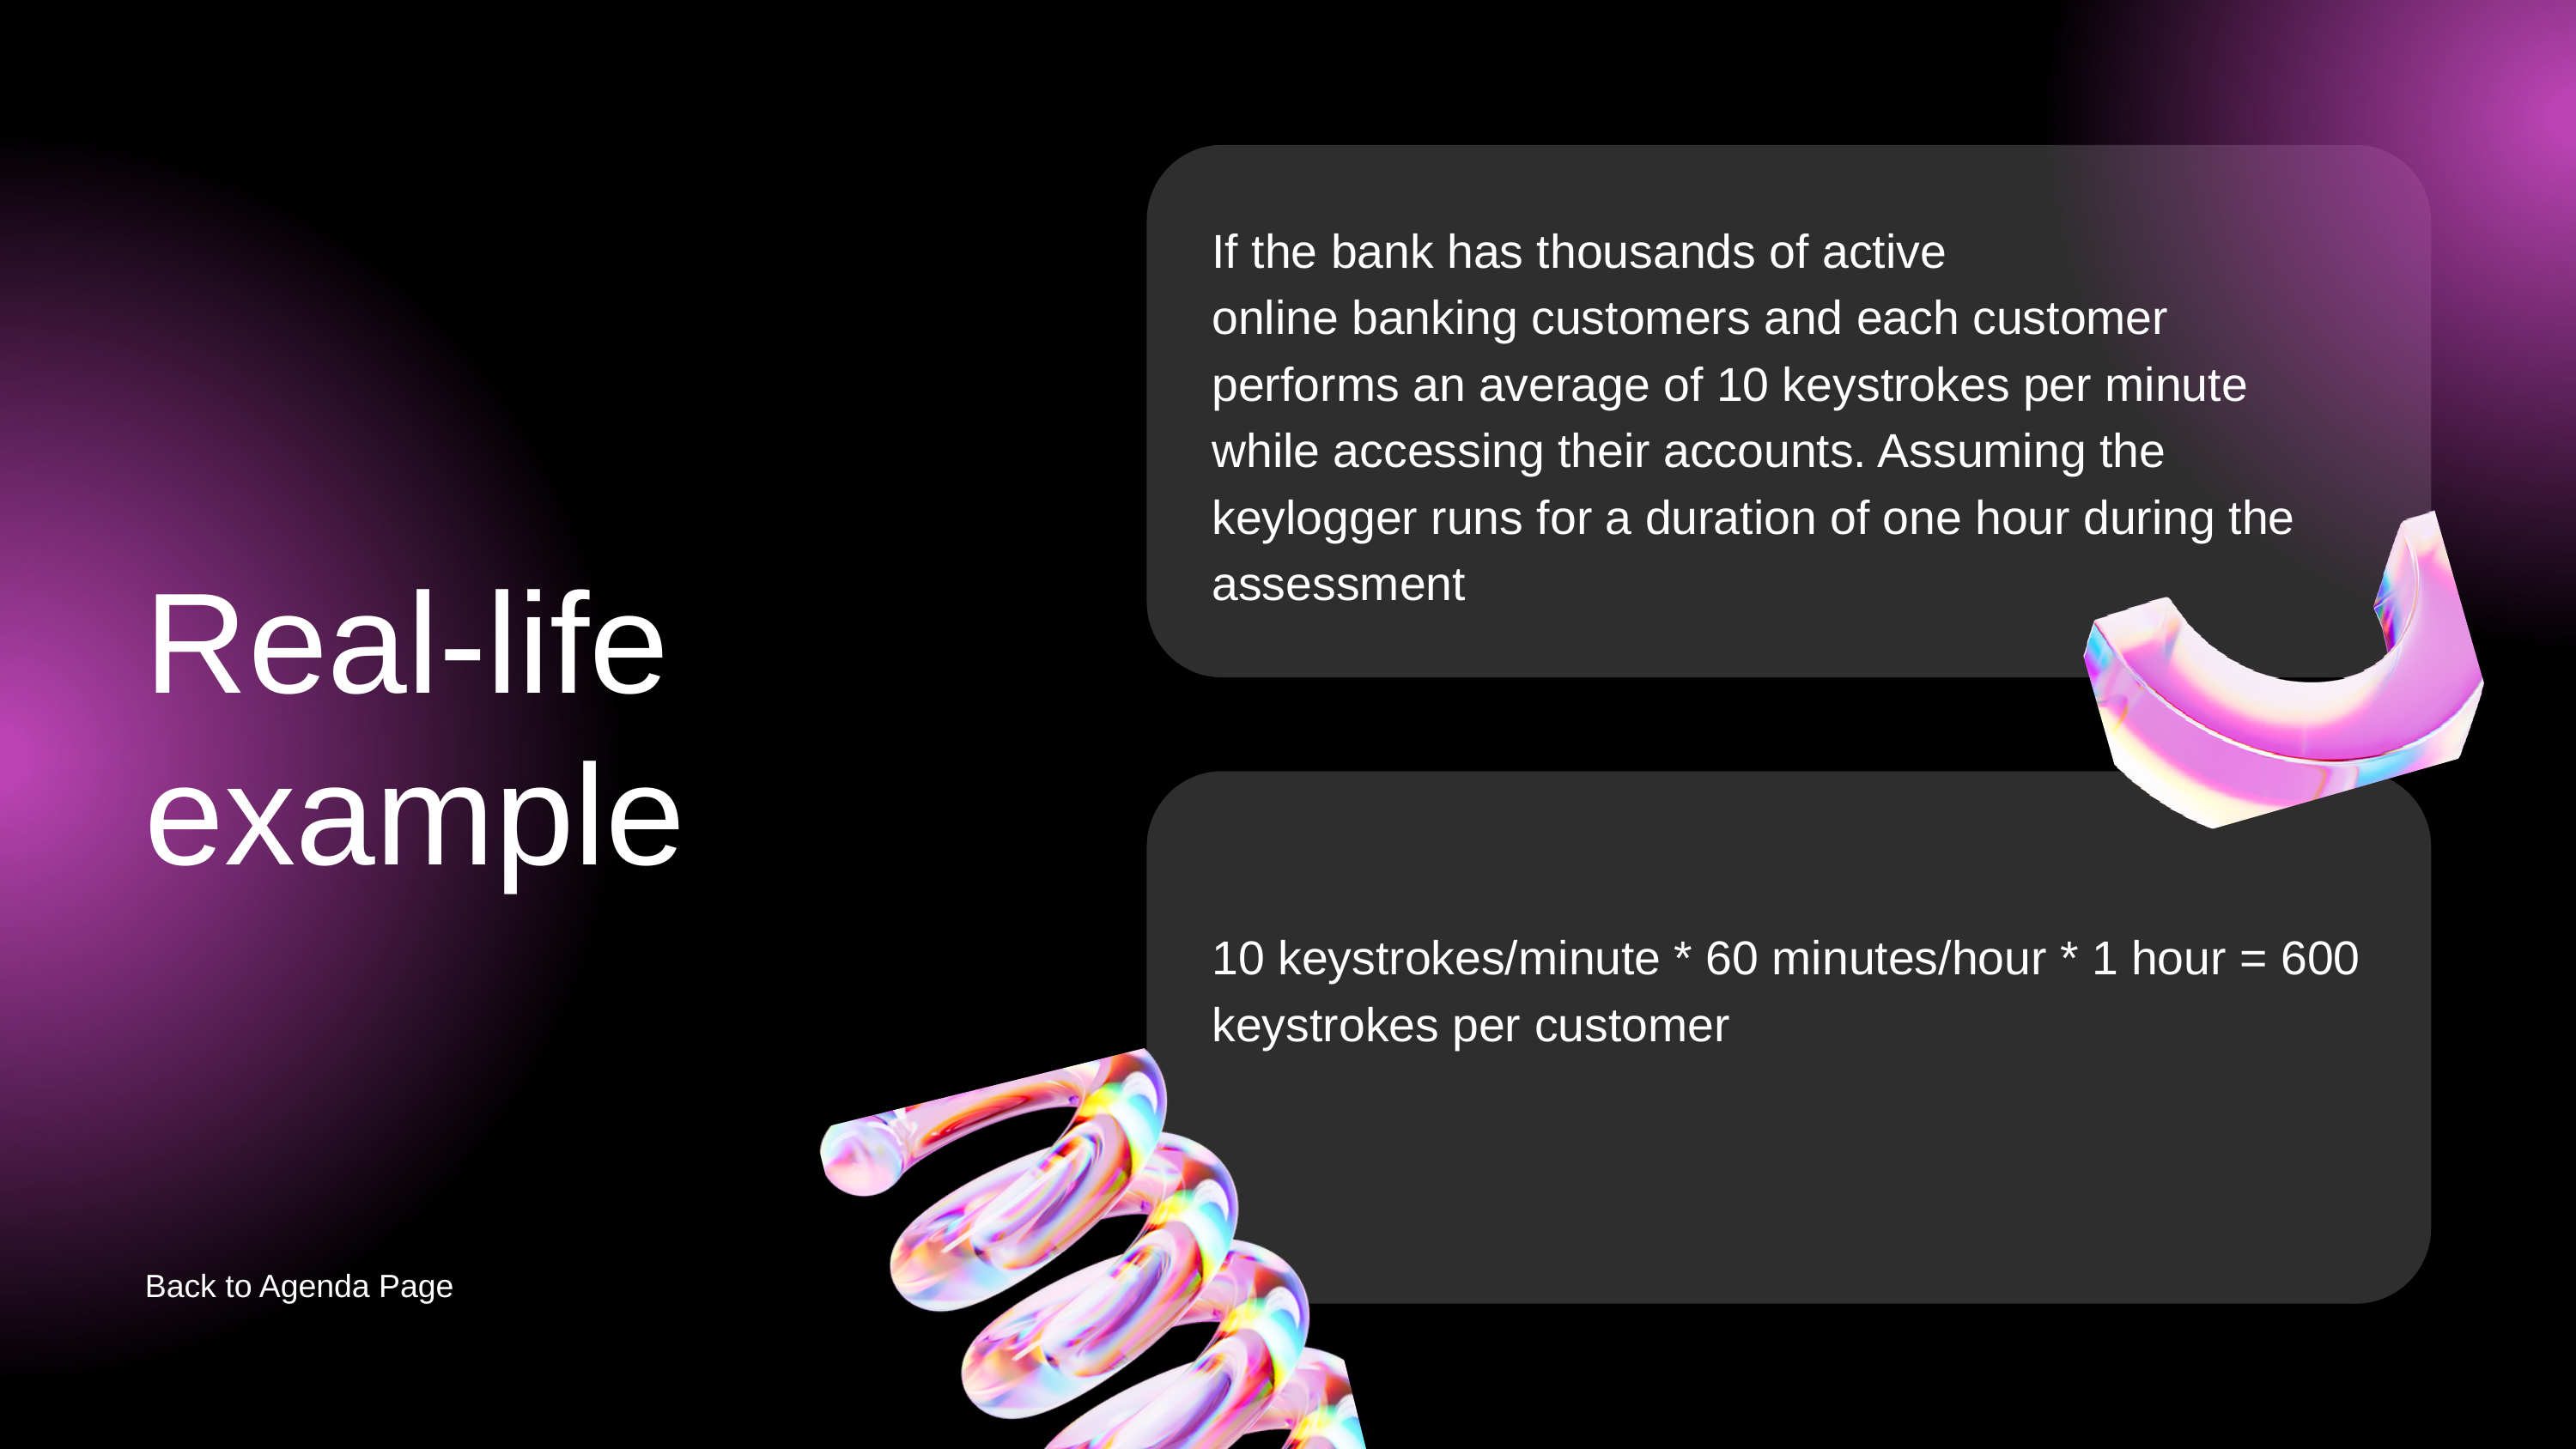

If the bank has thousands of active
online banking customers and each customer performs an average of 10 keystrokes per minute while accessing their accounts. Assuming the keylogger runs for a duration of one hour during the assessment

Real-life example

10 keystrokes/minute * 60 minutes/hour * 1 hour = 600 keystrokes per customer

Back to Agenda Page